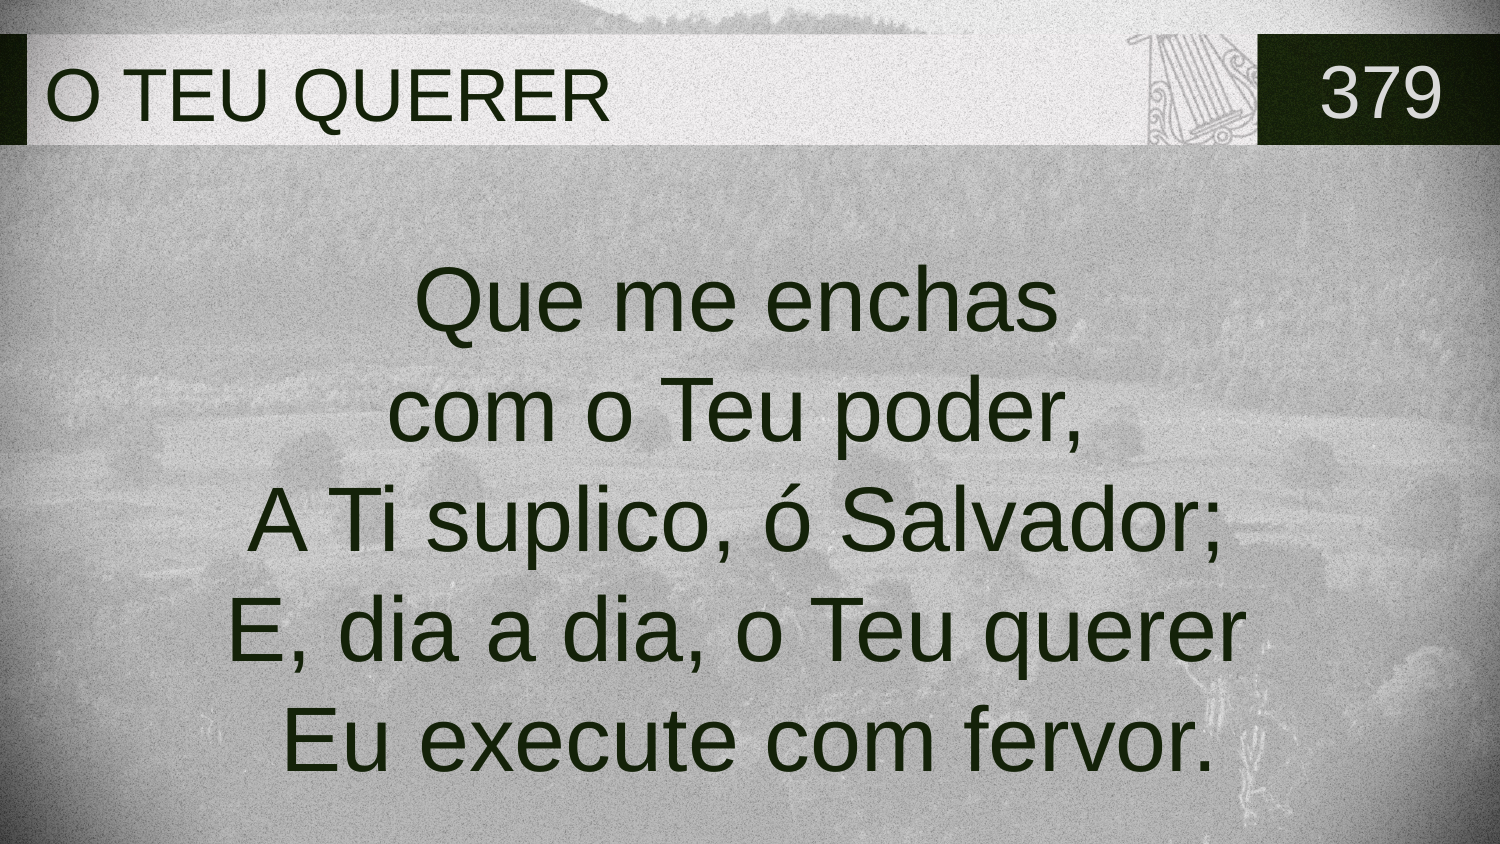

# O TEU QUERER
379
Que me enchas
com o Teu poder,
A Ti suplico, ó Salvador;
E, dia a dia, o Teu querer
Eu execute com fervor.